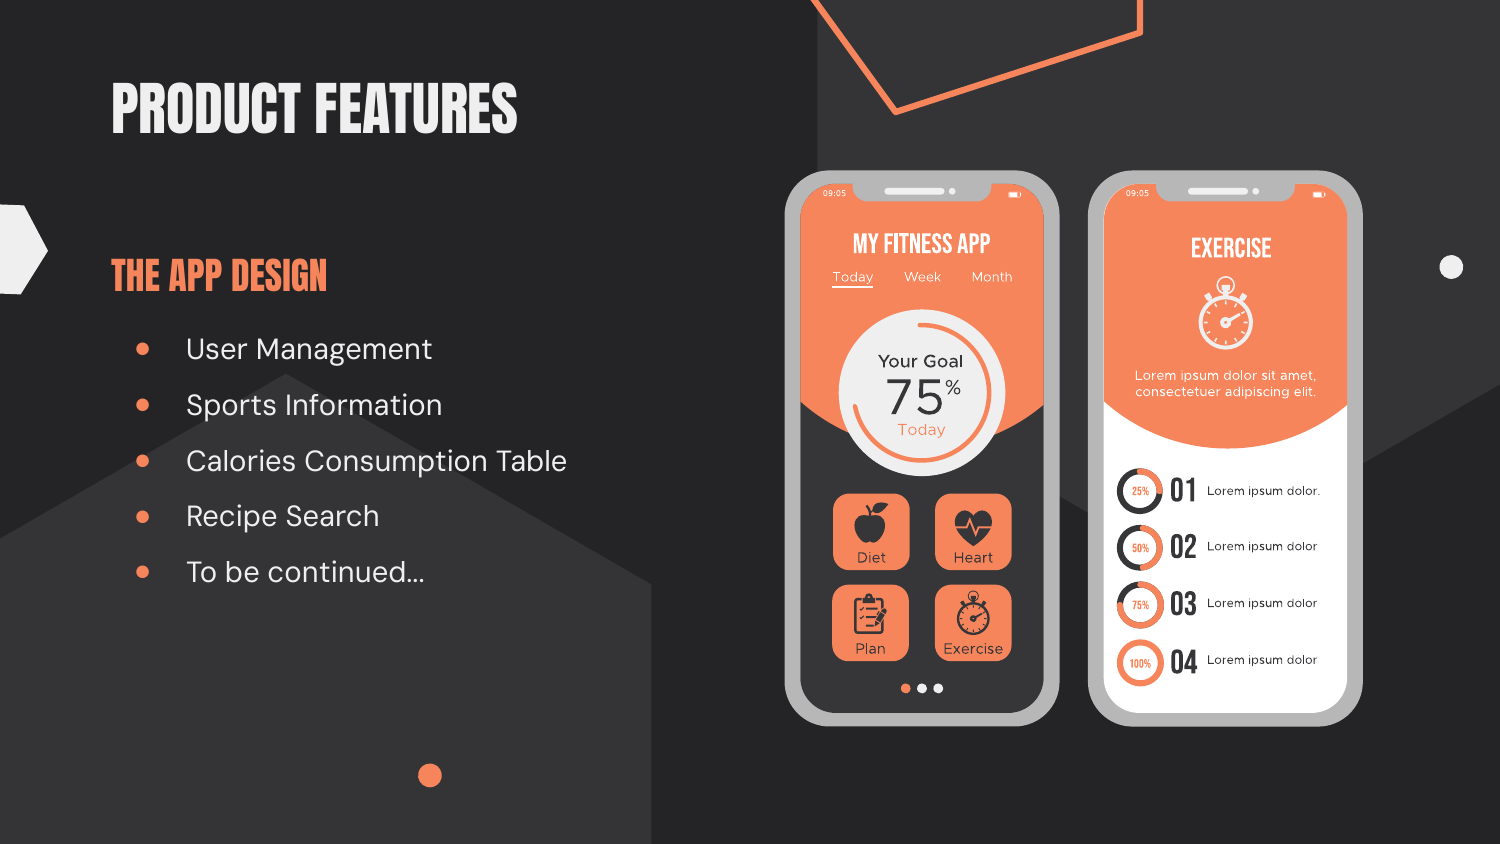

# PRODUCT FEATURES

THE APP DESIGN
User Management
Sports Information
Calories Consumption Table
Recipe Search
To be continued...